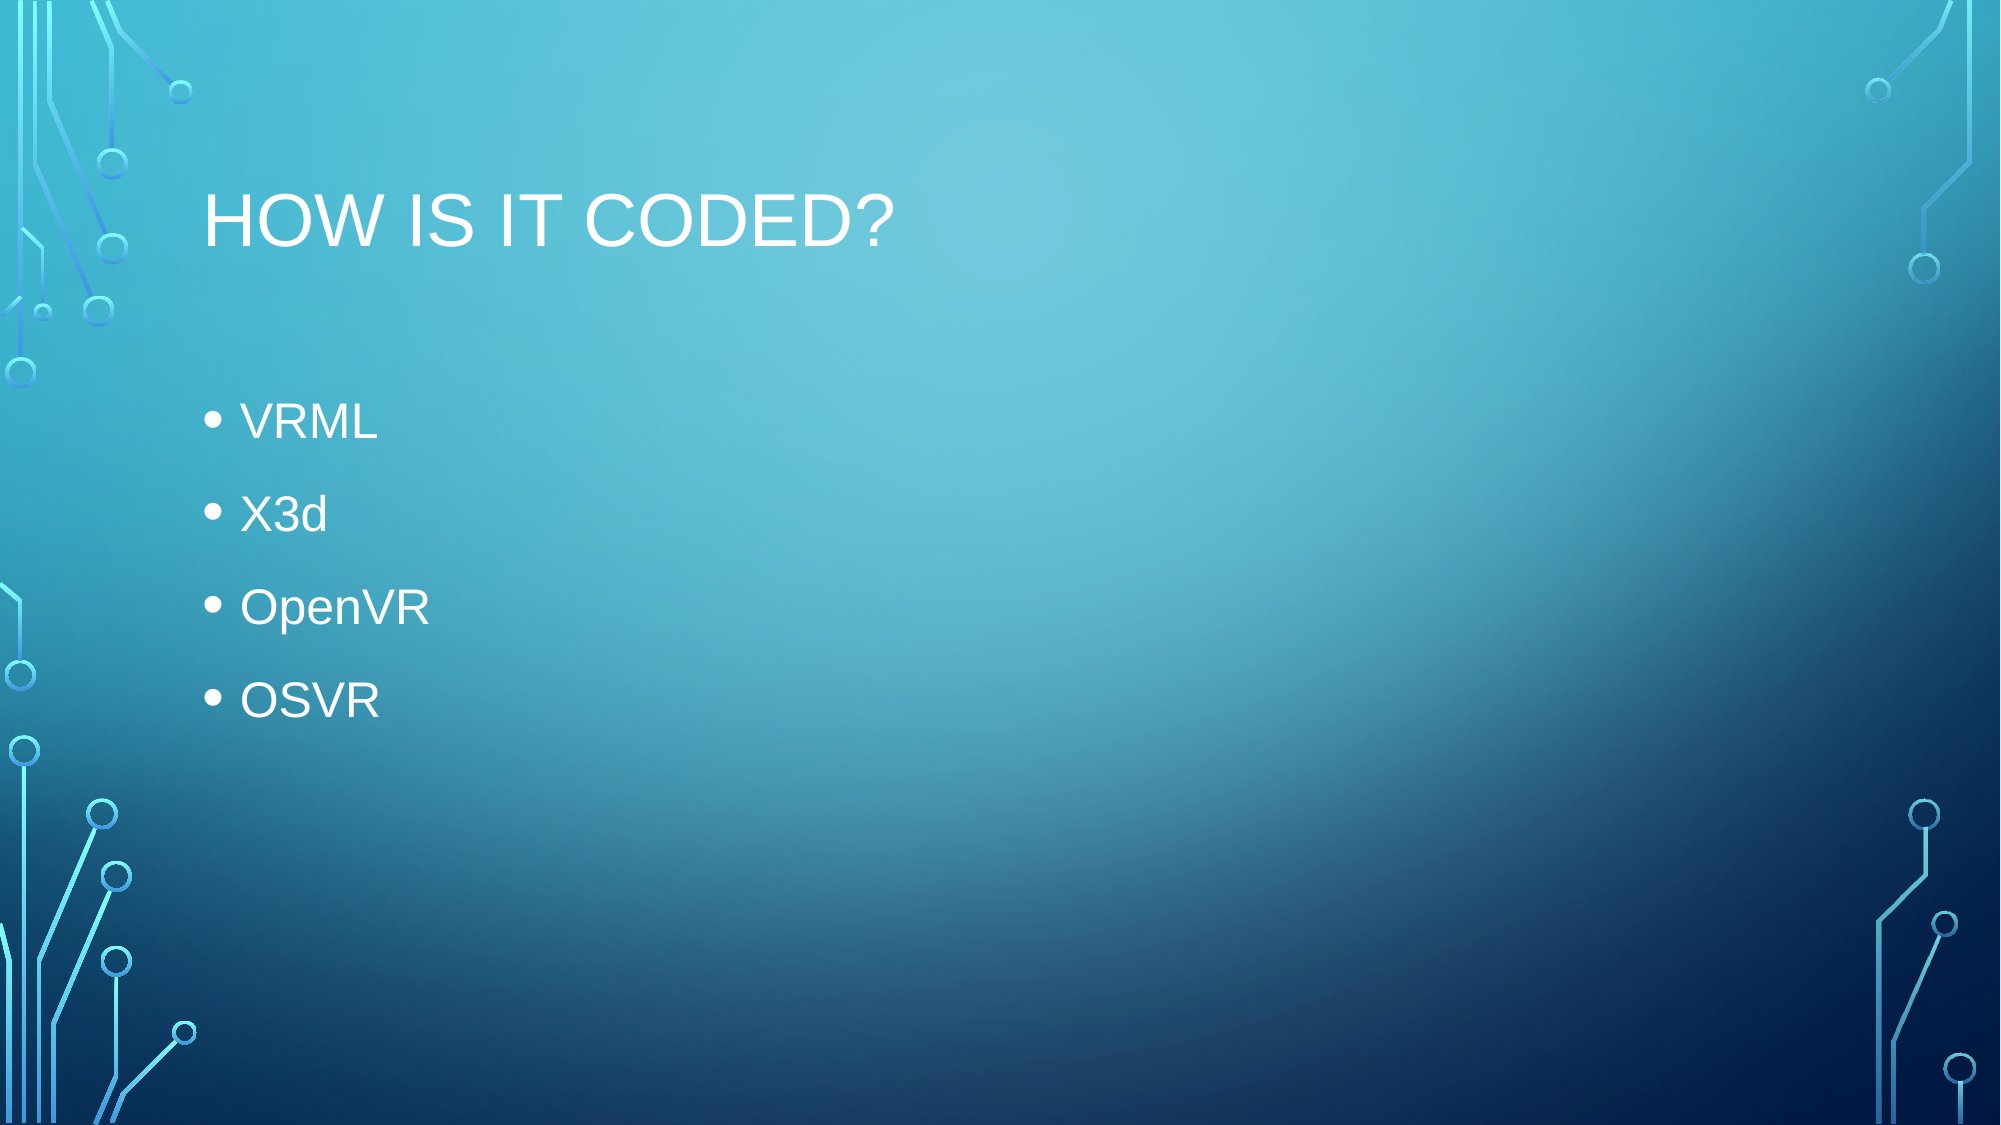

# How is it coded?
VRML
X3d
OpenVR
OSVR